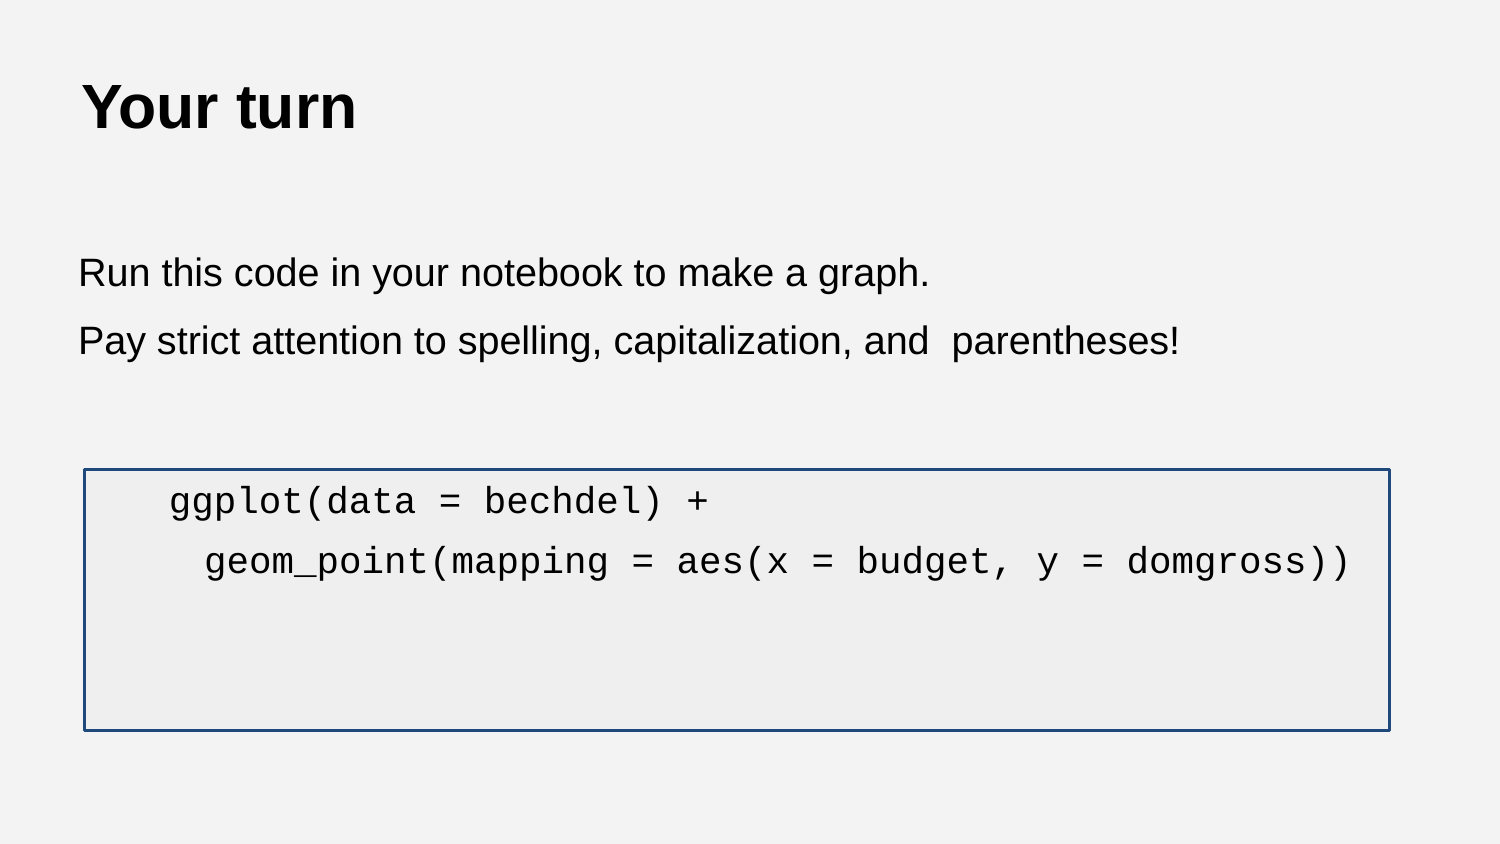

Your turn
Run this code in your notebook to make a graph.
Pay strict attention to spelling, capitalization, and  parentheses!

ggplot(data = bechdel) +
geom_point(mapping = aes(x = budget, y = domgross))